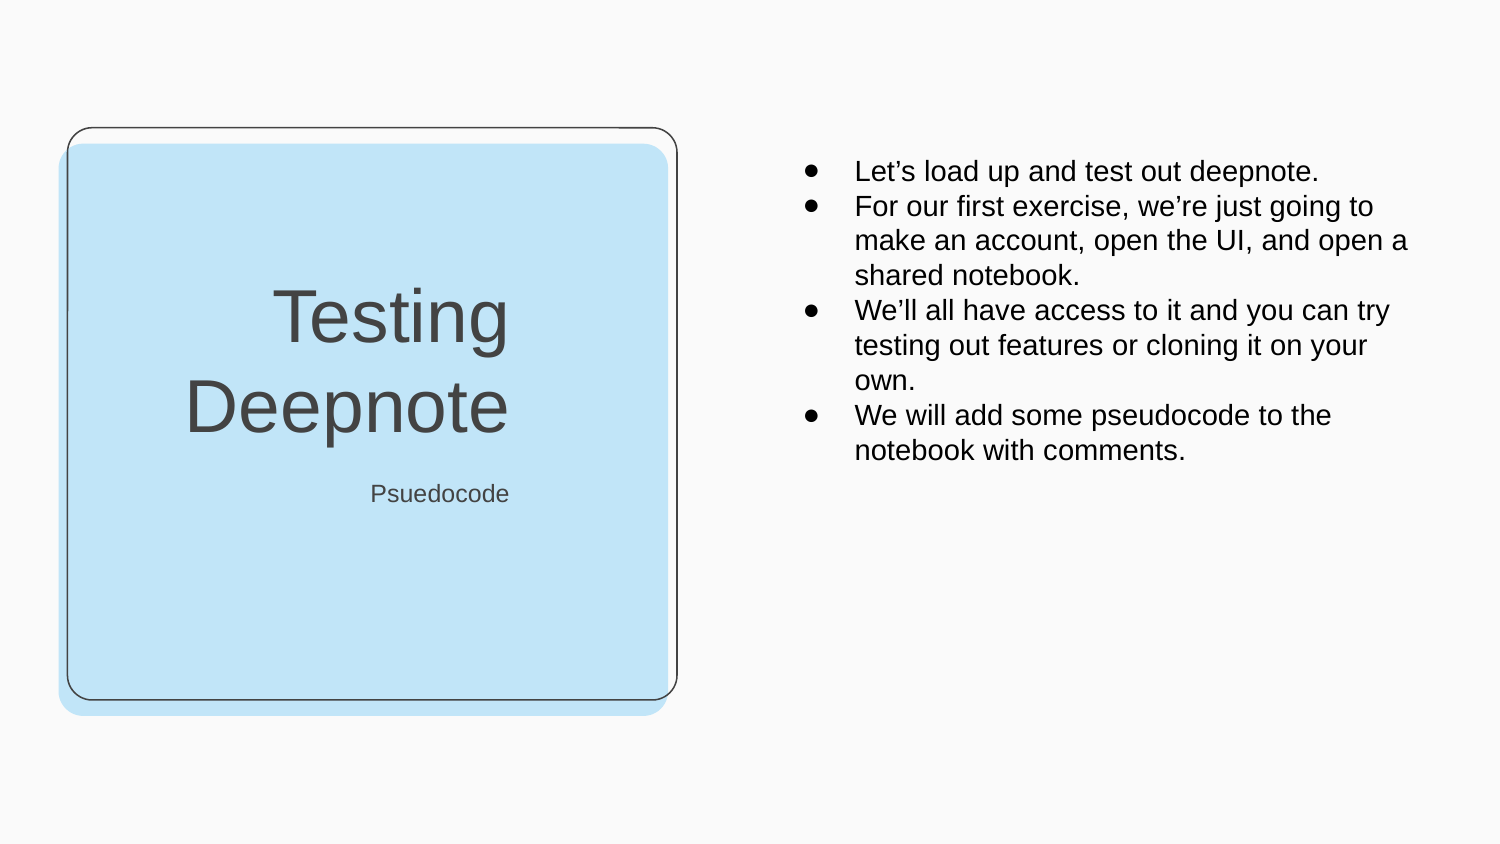

Let’s load up and test out deepnote.
For our first exercise, we’re just going to make an account, open the UI, and open a shared notebook.
We’ll all have access to it and you can try testing out features or cloning it on your own.
We will add some pseudocode to the notebook with comments.
# Testing Deepnote
Psuedocode